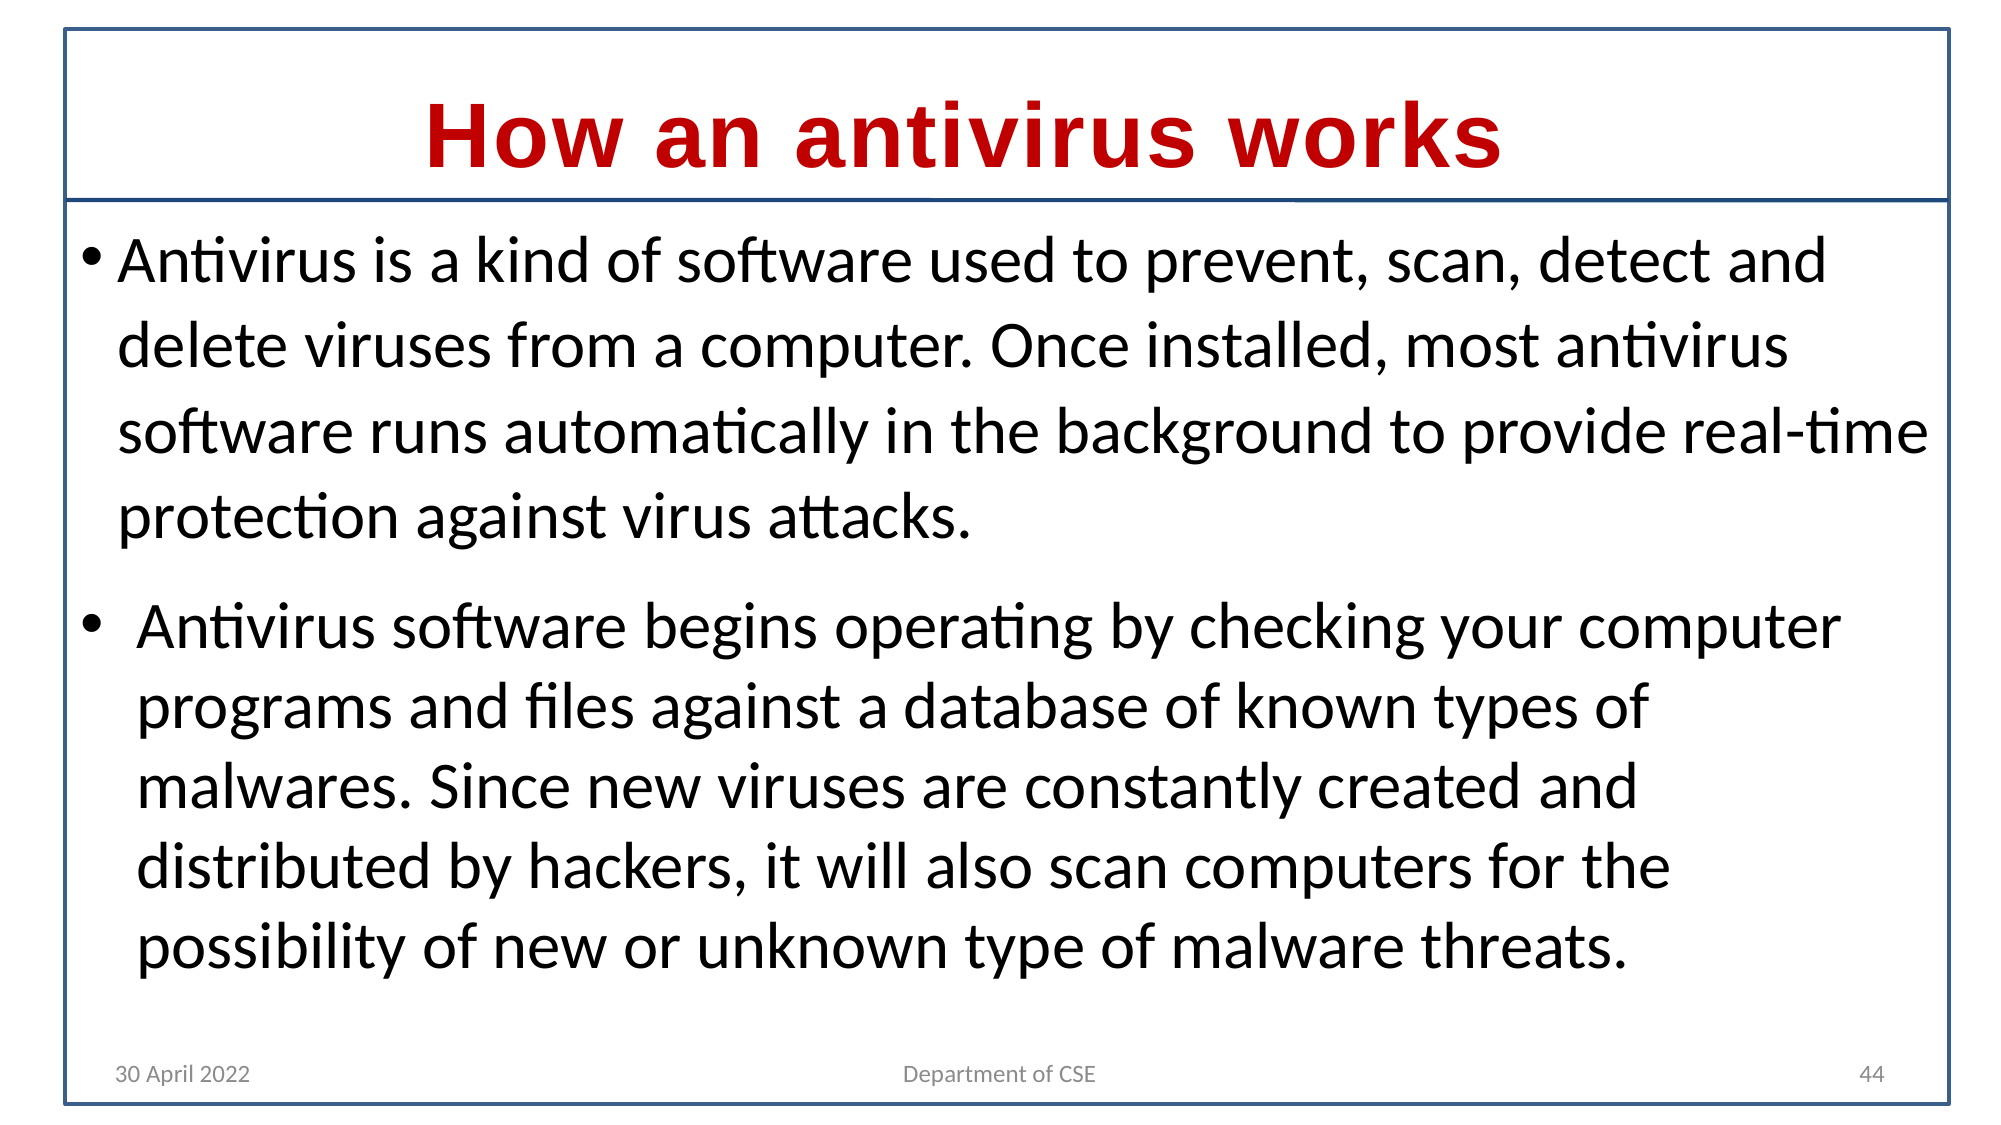

# How an antivirus works
Antivirus is a kind of software used to prevent, scan, detect and delete viruses from a computer. Once installed, most antivirus software runs automatically in the background to provide real-time protection against virus attacks.
Antivirus software begins operating by checking your computer programs and files against a database of known types of malwares. Since new viruses are constantly created and distributed by hackers, it will also scan computers for the possibility of new or unknown type of malware threats.

30 April 2022
Department of CSE
44